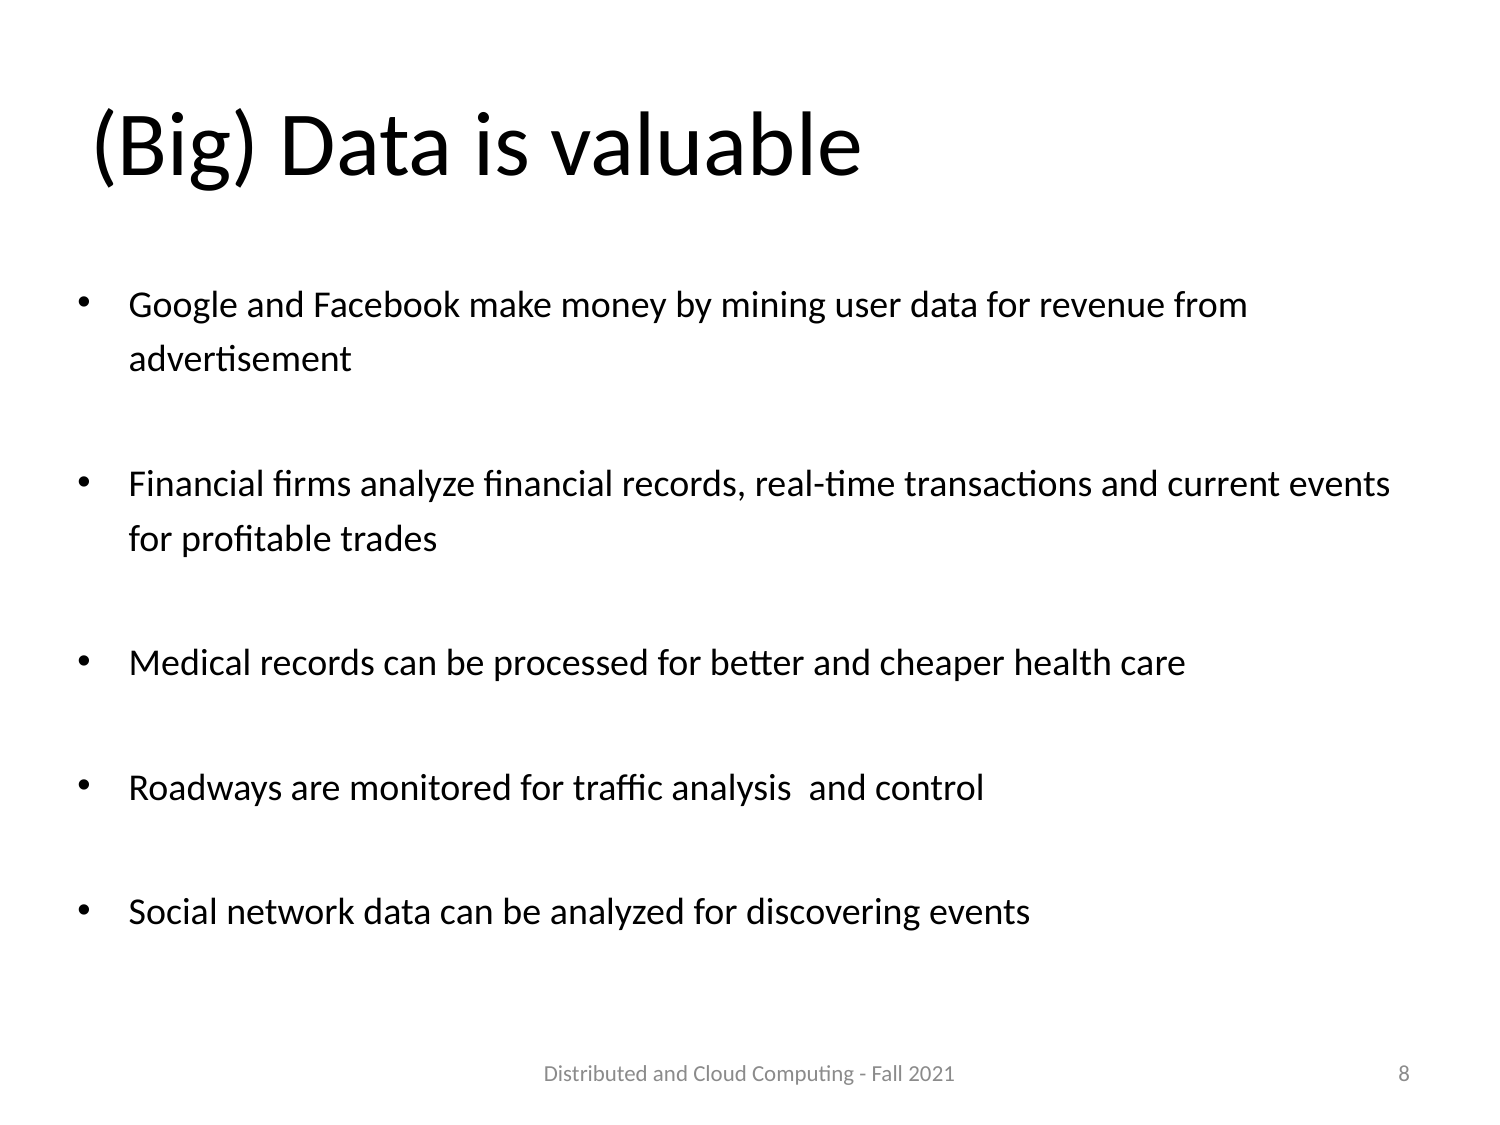

# (Big) Data is valuable
Google and Facebook make money by mining user data for revenue from advertisement

Financial firms analyze financial records, real-time transactions and current events for profitable trades

Medical records can be processed for better and cheaper health care

Roadways are monitored for traffic analysis  and control

Social network data can be analyzed for discovering events

Distributed and Cloud Computing - Fall 2021
8